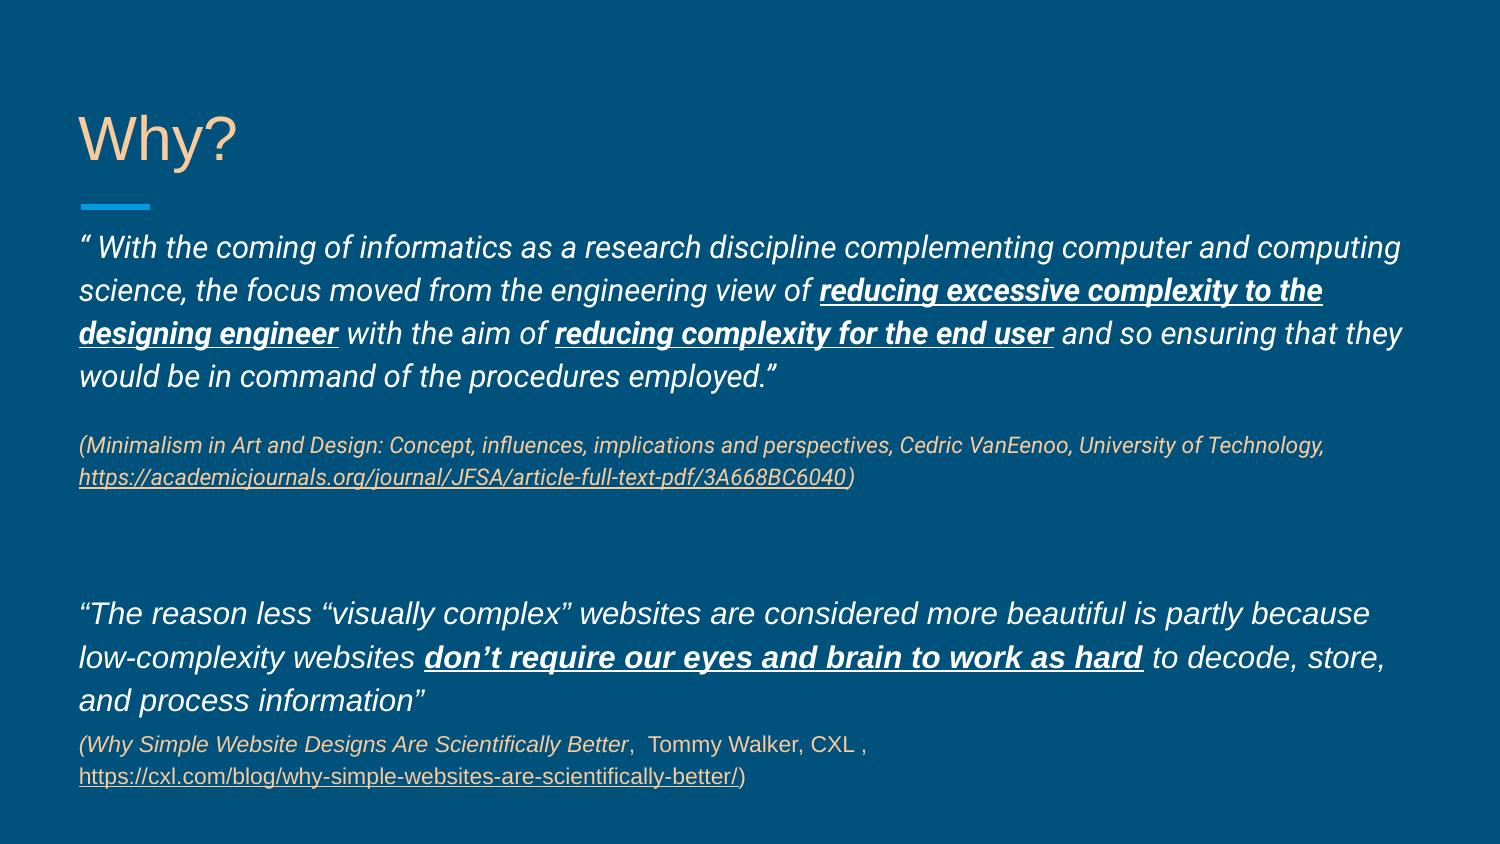

# Why?
“ With the coming of informatics as a research discipline complementing computer and computing science, the focus moved from the engineering view of reducing excessive complexity to the designing engineer with the aim of reducing complexity for the end user and so ensuring that they would be in command of the procedures employed.”
(Minimalism in Art and Design: Concept, influences, implications and perspectives, Cedric VanEenoo, University of Technology, https://academicjournals.org/journal/JFSA/article-full-text-pdf/3A668BC6040)

“The reason less “visually complex” websites are considered more beautiful is partly because low-complexity websites don’t require our eyes and brain to work as hard to decode, store, and process information”

(Why Simple Website Designs Are Scientifically Better,  Tommy Walker, CXL , https://cxl.com/blog/why-simple-websites-are-scientifically-better/)